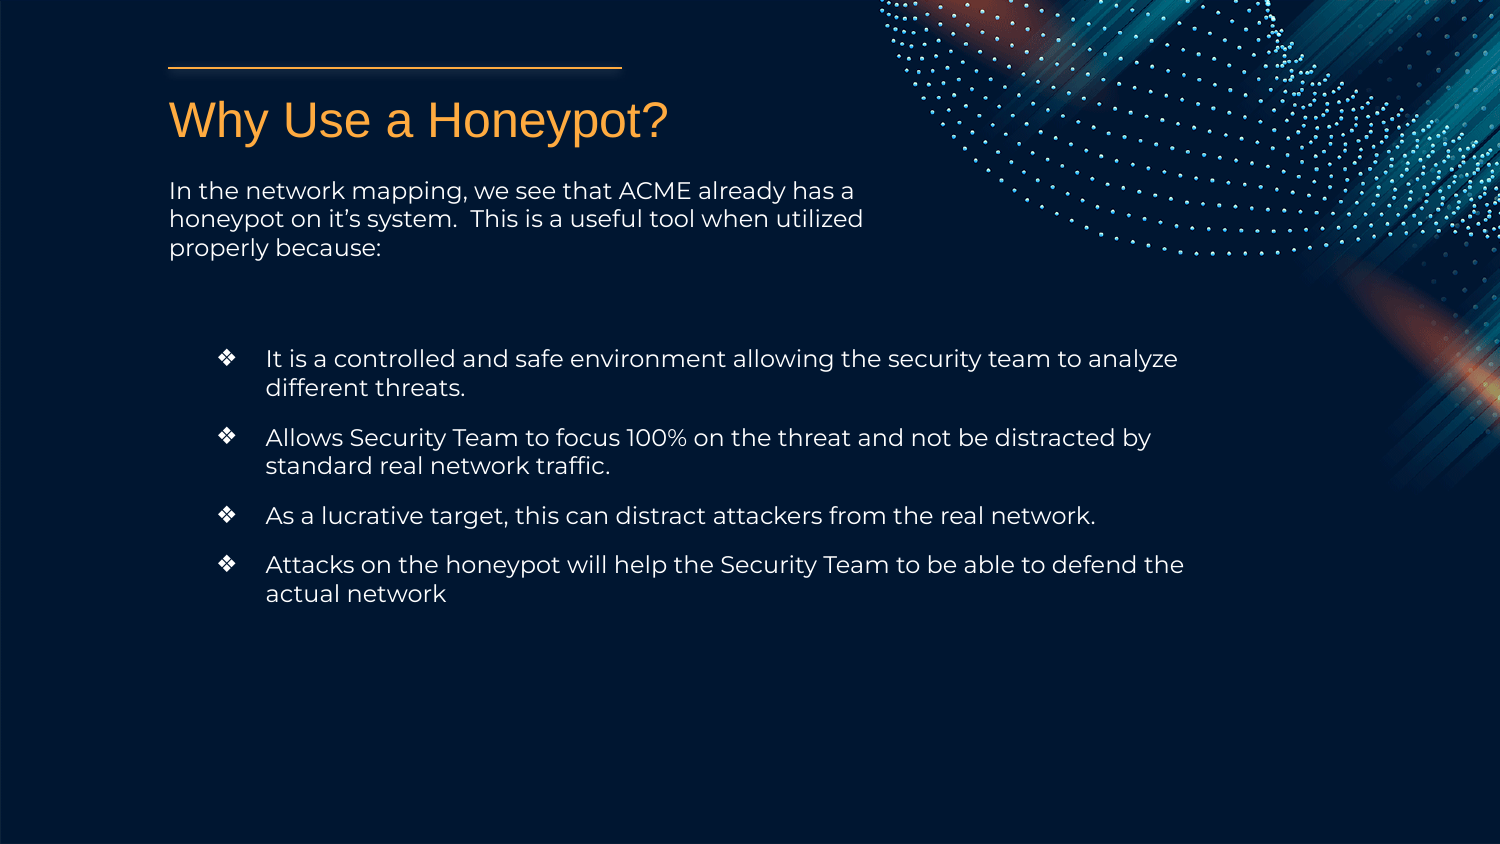

# Why Use a Honeypot?
In the network mapping, we see that ACME already has a honeypot on it’s system.  This is a useful tool when utilized properly because:

It is a controlled and safe environment allowing the security team to analyze different threats.
Allows Security Team to focus 100% on the threat and not be distracted by standard real network traffic.
As a lucrative target, this can distract attackers from the real network.
Attacks on the honeypot will help the Security Team to be able to defend the actual network